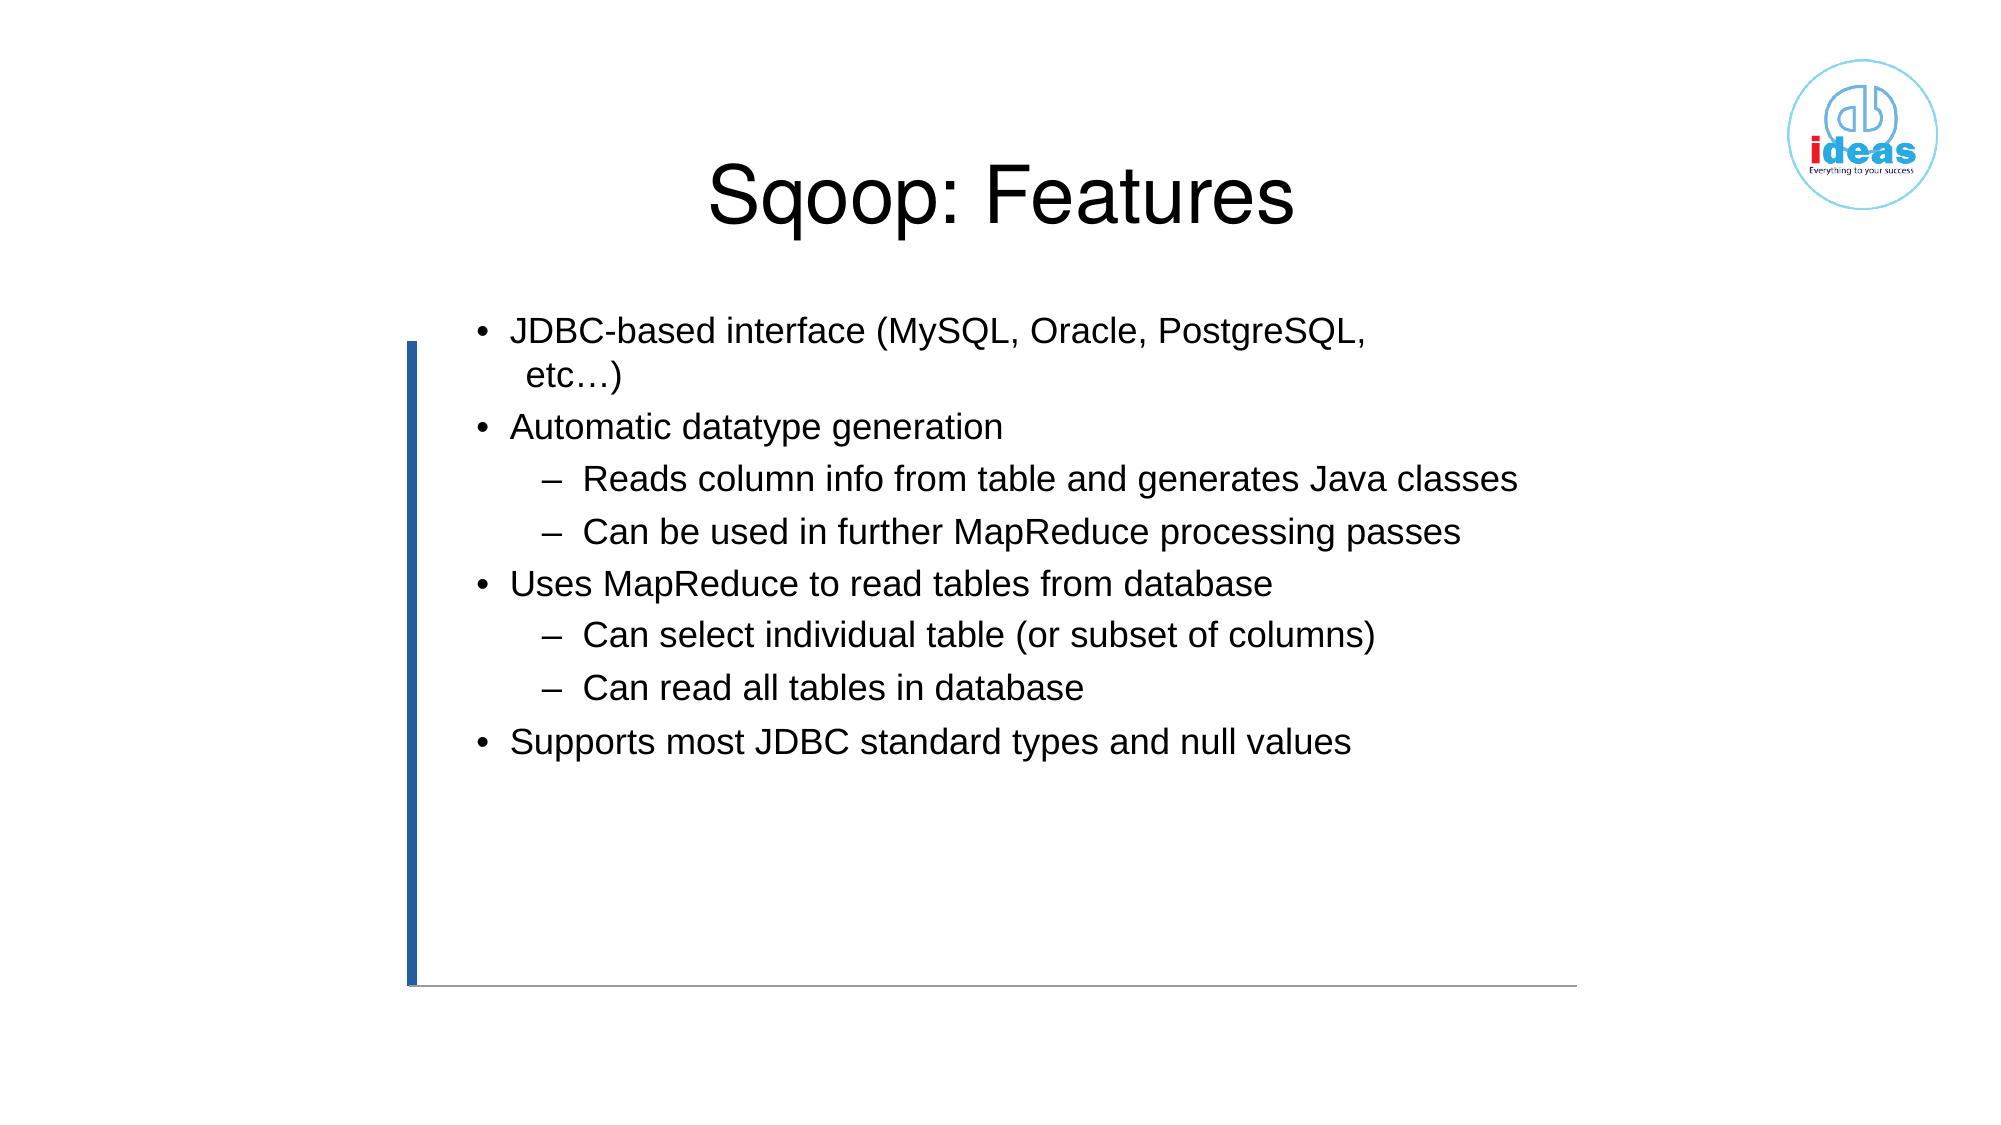

Sqoop: Features
•  JDBC-based interface (MySQL, Oracle, PostgreSQL,
etc…)
•  Automatic datatype generation
–  Reads column info from table and generates Java classes
–  Can be used in further MapReduce processing passes
•  Uses MapReduce to read tables from database
–  Can select individual table (or subset of columns)
–  Can read all tables in database
•  Supports most JDBC standard types and null values